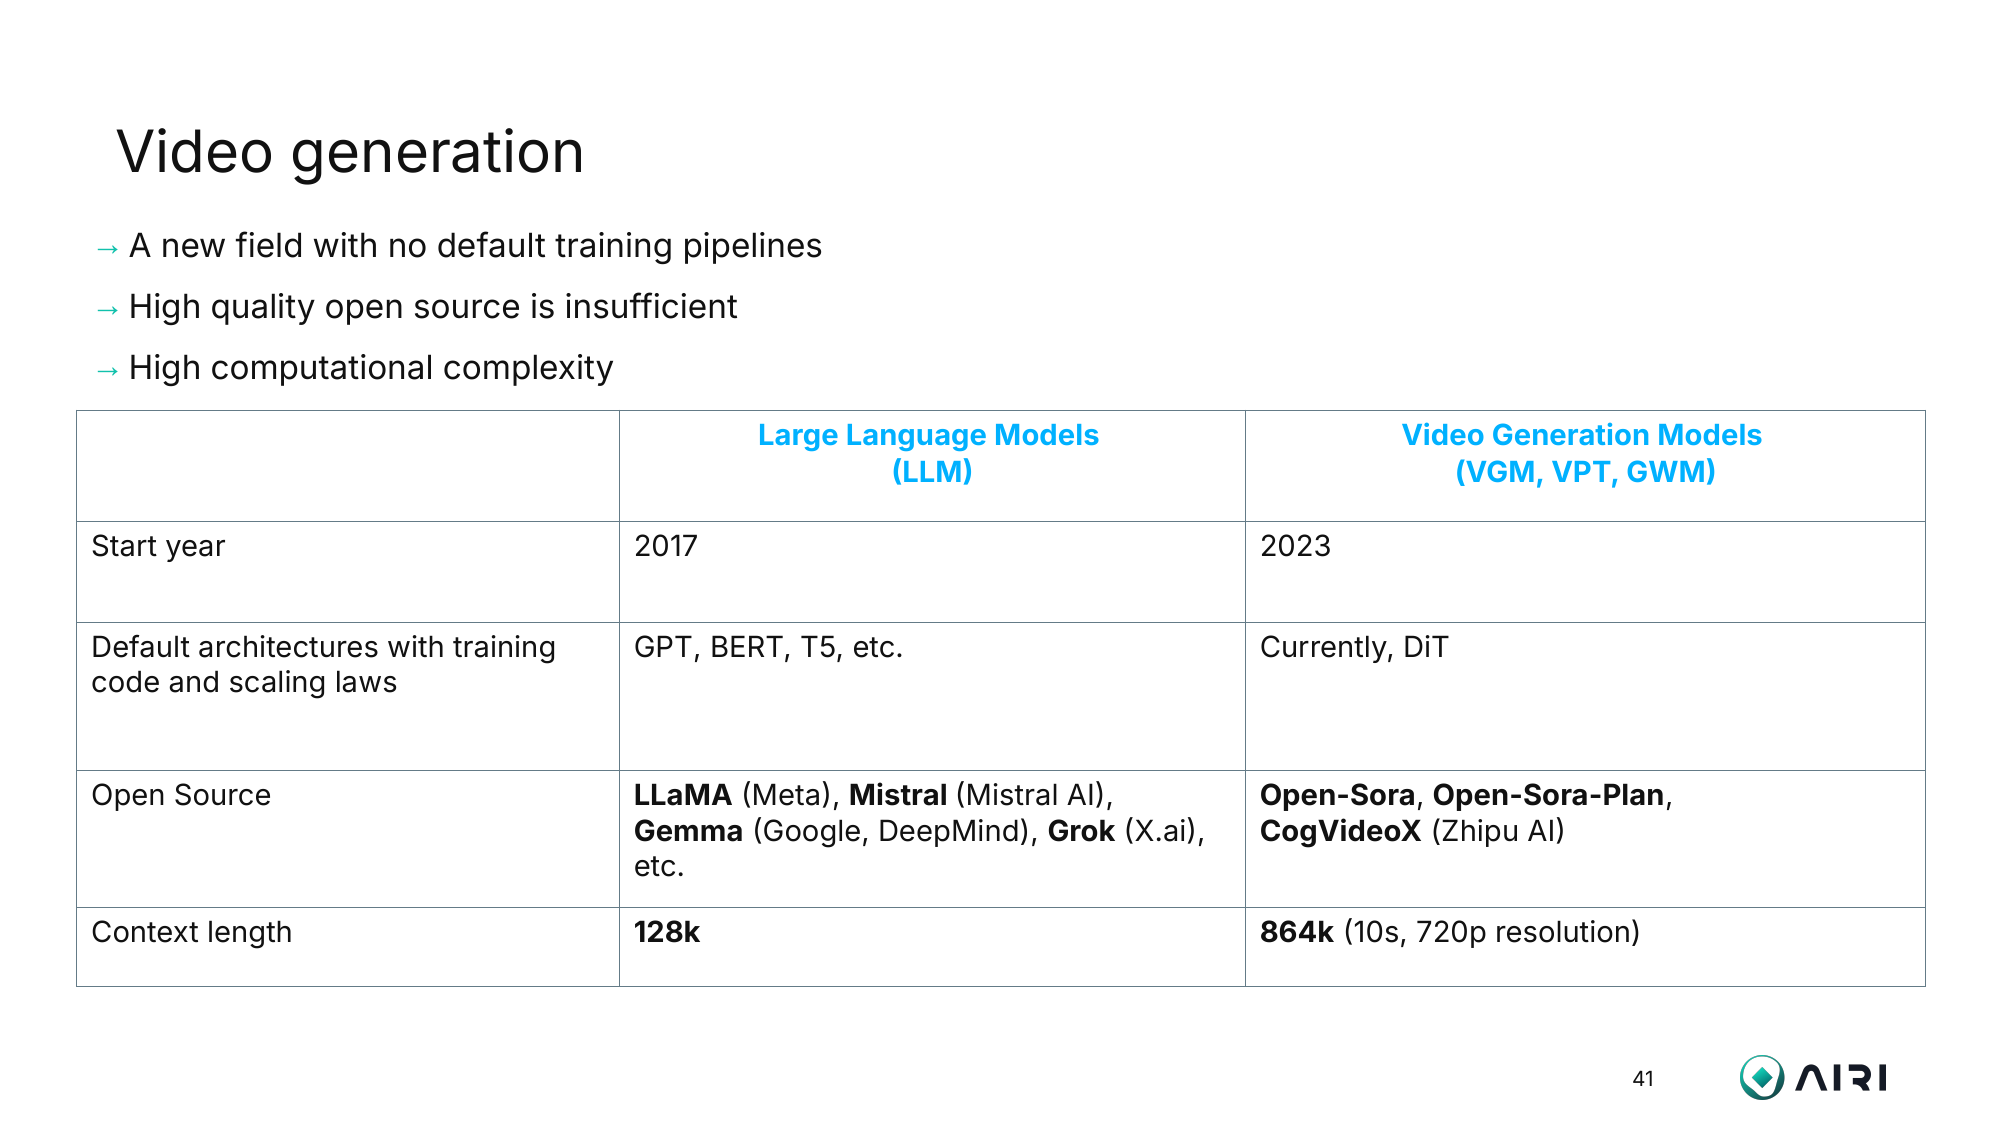

# Video generation
A new field with no default training pipelines
High quality open source is insufficient
High computational complexity
|  | Large Language Models (LLM) | Video Generation Models (VGM, VPT, GWM) |
| --- | --- | --- |
| Start year | 2017 | 2023 |
| Default architectures with training code and scaling laws | GPT, BERT, T5, etc. | Currently, DiT |
| Open Source | LLaMA (Meta), Mistral (Mistral AI), Gemma (Google, DeepMind), Grok (X.ai), etc. | Open-Sora, Open-Sora-Plan, CogVideoX (Zhipu AI) |
| Context length | 128k | 864k (10s, 720p resolution) |